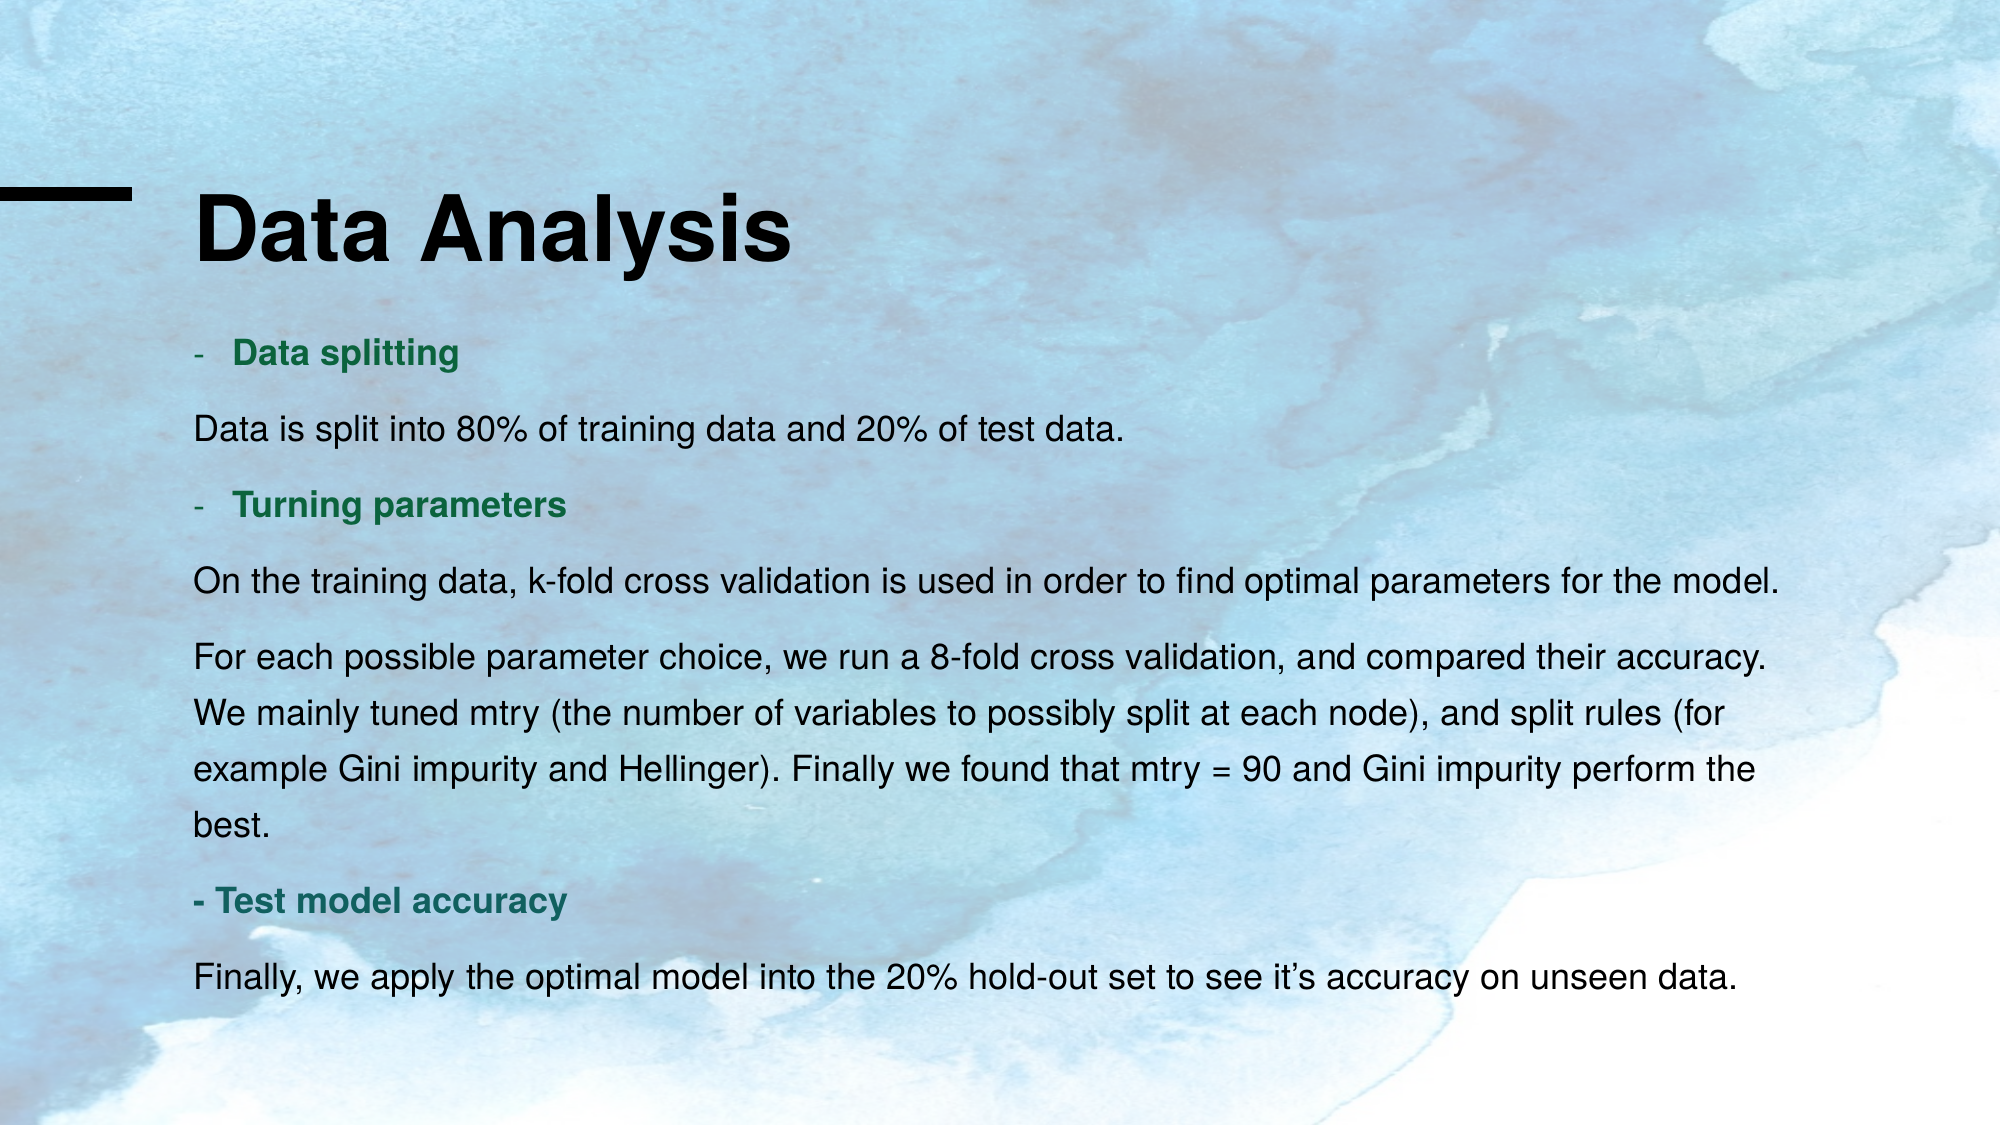

# Data Analysis
Data splitting
Data is split into 80% of training data and 20% of test data.
Turning parameters
On the training data, k-fold cross validation is used in order to find optimal parameters for the model.
For each possible parameter choice, we run a 8-fold cross validation, and compared their accuracy. We mainly tuned mtry (the number of variables to possibly split at each node), and split rules (for example Gini impurity and Hellinger). Finally we found that mtry = 90 and Gini impurity perform the best.
- Test model accuracy
Finally, we apply the optimal model into the 20% hold-out set to see it’s accuracy on unseen data.